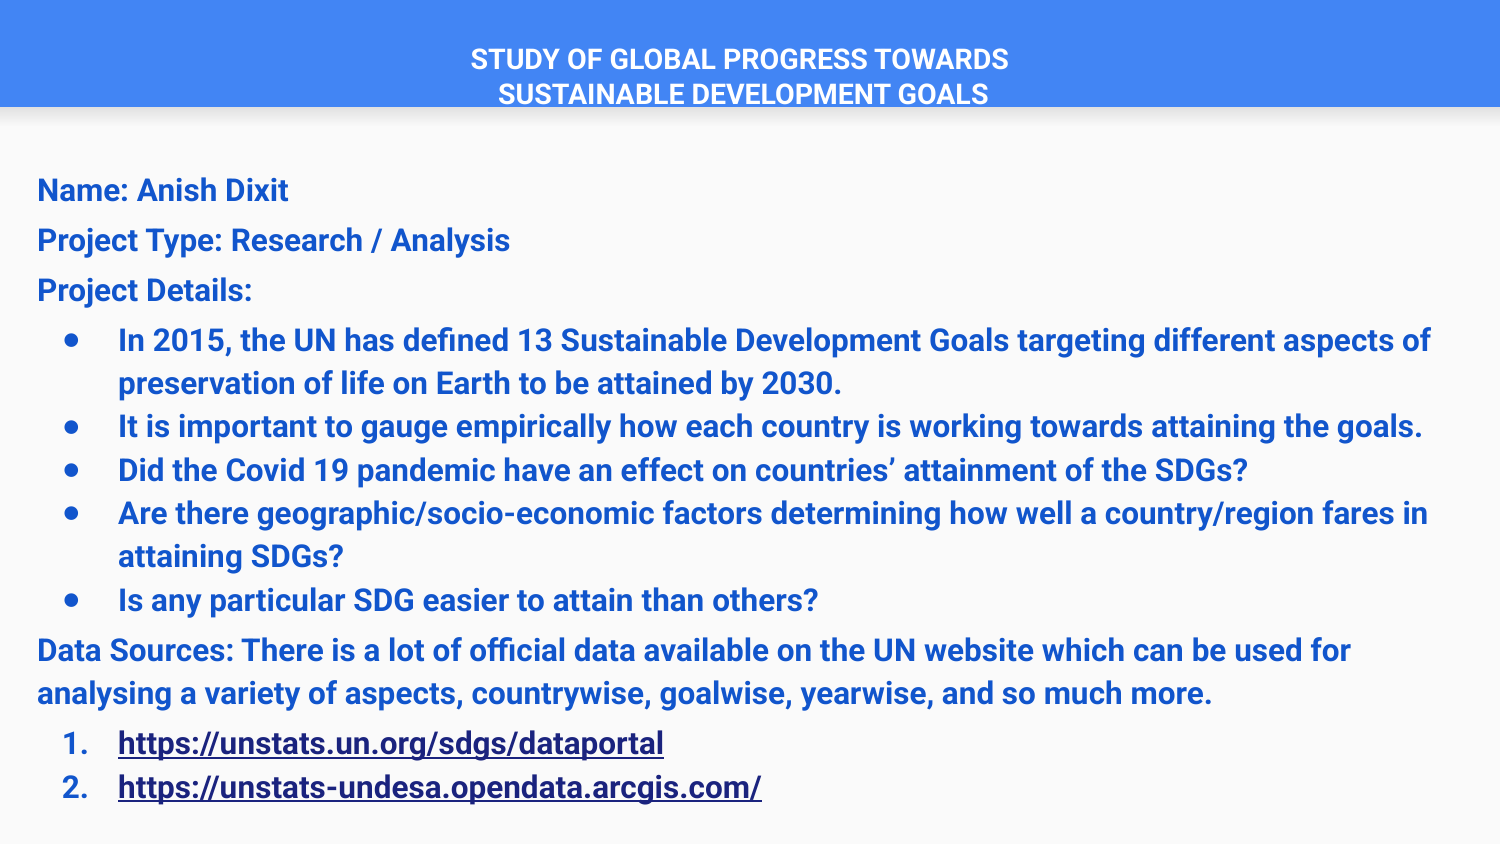

# STUDY OF GLOBAL PROGRESS TOWARDS
 SUSTAINABLE DEVELOPMENT GOALS

Name: Anish Dixit
Project Type: Research / Analysis
Project Details:
In 2015, the UN has defined 13 Sustainable Development Goals targeting different aspects of preservation of life on Earth to be attained by 2030.
It is important to gauge empirically how each country is working towards attaining the goals.
Did the Covid 19 pandemic have an effect on countries’ attainment of the SDGs?
Are there geographic/socio-economic factors determining how well a country/region fares in attaining SDGs?
Is any particular SDG easier to attain than others?
Data Sources: There is a lot of official data available on the UN website which can be used for analysing a variety of aspects, countrywise, goalwise, yearwise, and so much more.
https://unstats.un.org/sdgs/dataportal
https://unstats-undesa.opendata.arcgis.com/